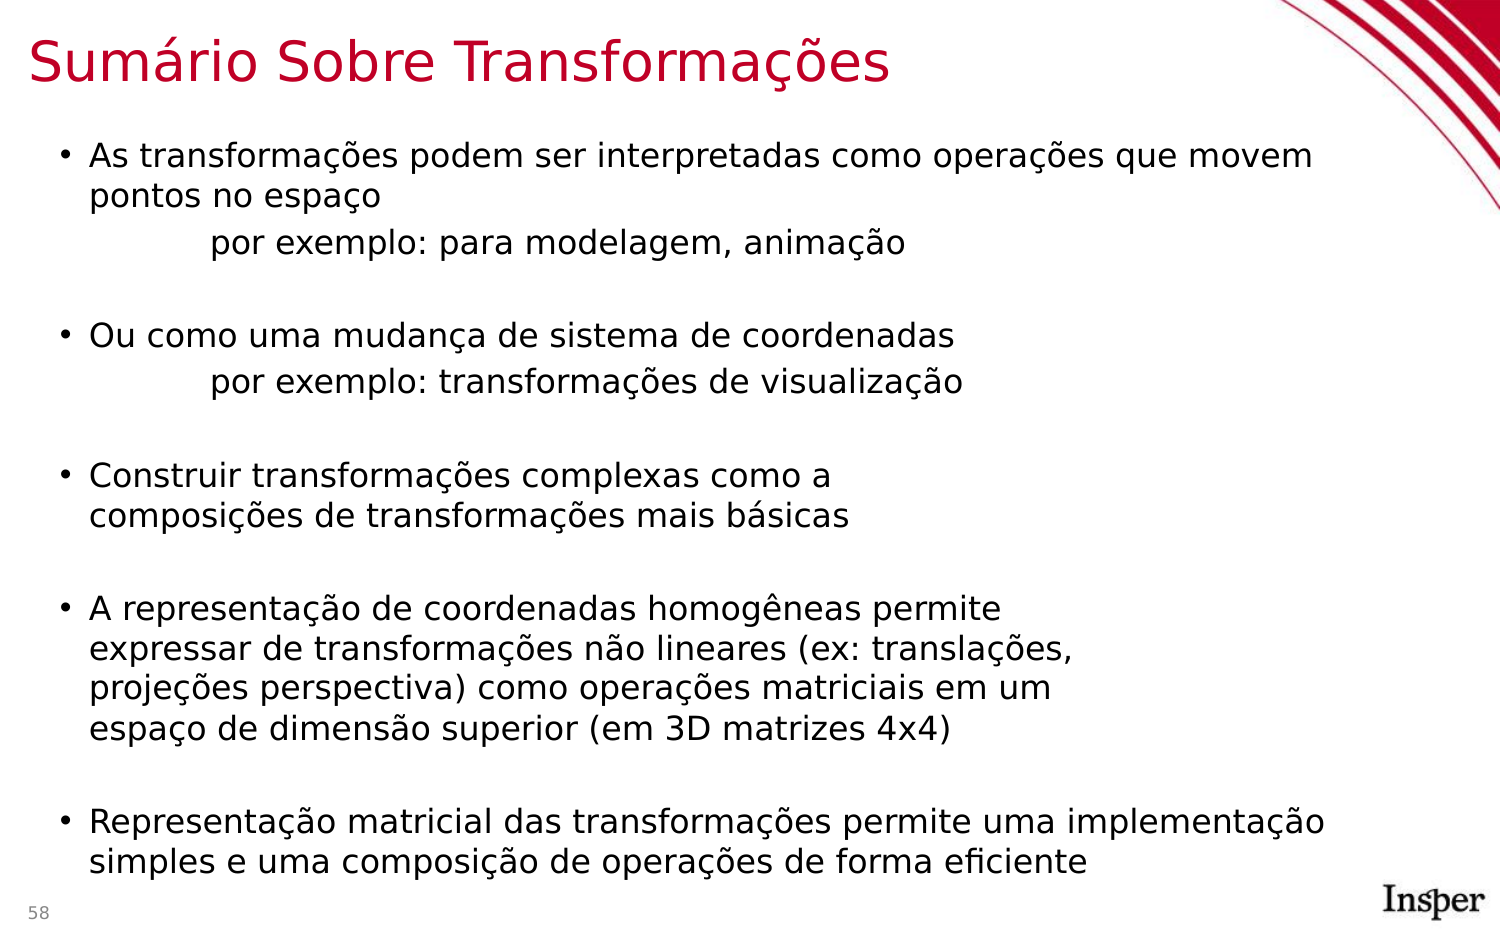

# Sumário Sobre Transformações
As transformações podem ser interpretadas como operações que movem pontos no espaço
	por exemplo: para modelagem, animação

Ou como uma mudança de sistema de coordenadas
	por exemplo: transformações de visualização

Construir transformações complexas como a
composições de transformações mais básicas

A representação de coordenadas homogêneas permite
expressar de transformações não lineares (ex: translações,
projeções perspectiva) como operações matriciais em um
espaço de dimensão superior (em 3D matrizes 4x4)

Representação matricial das transformações permite uma implementação simples e uma composição de operações de forma eficiente
58